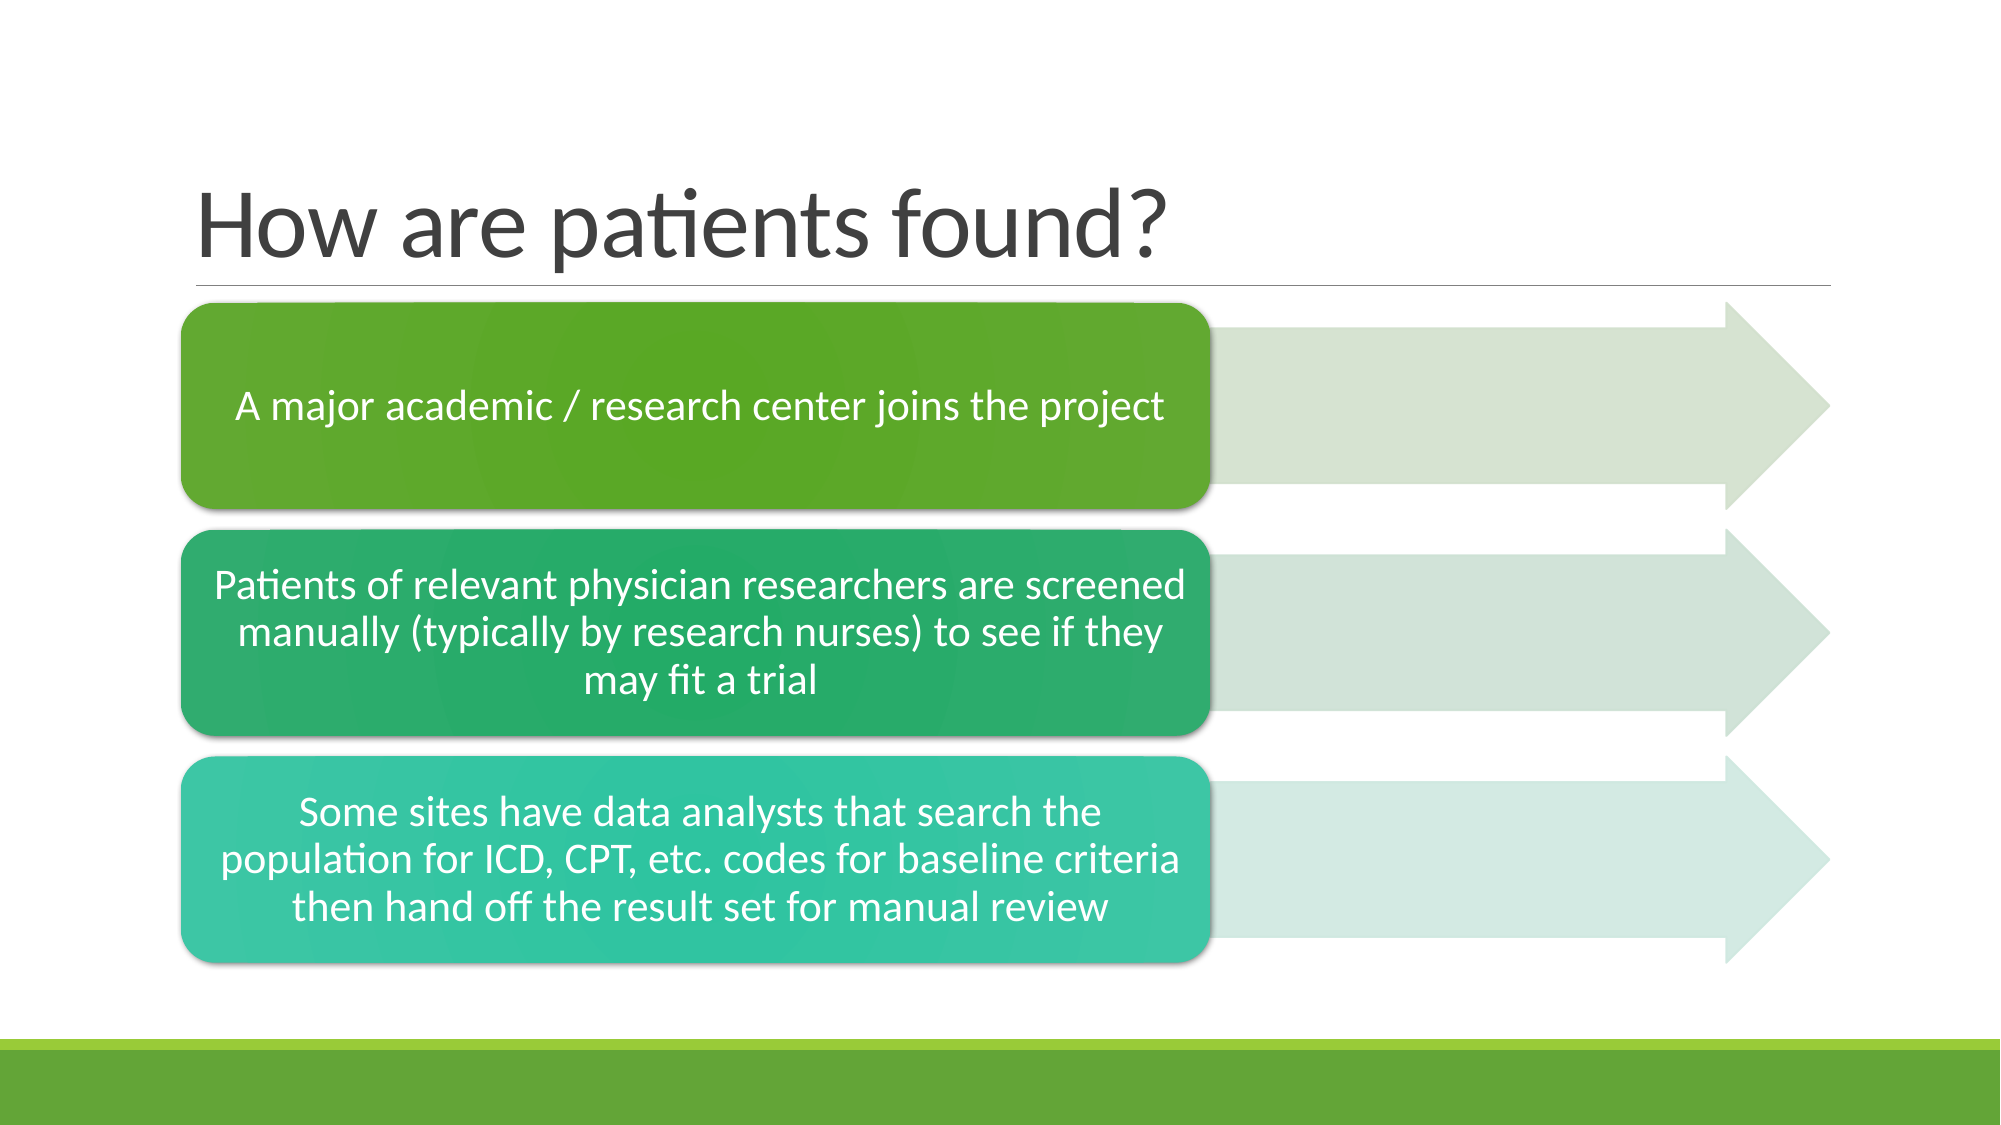

# How are patients found?
A major academic / research center joins the project
Patients of relevant physician researchers are screened manually (typically by research nurses) to see if they may fit a trial
Some sites have data analysts that search the population for ICD, CPT, etc. codes for baseline criteria then hand off the result set for manual review